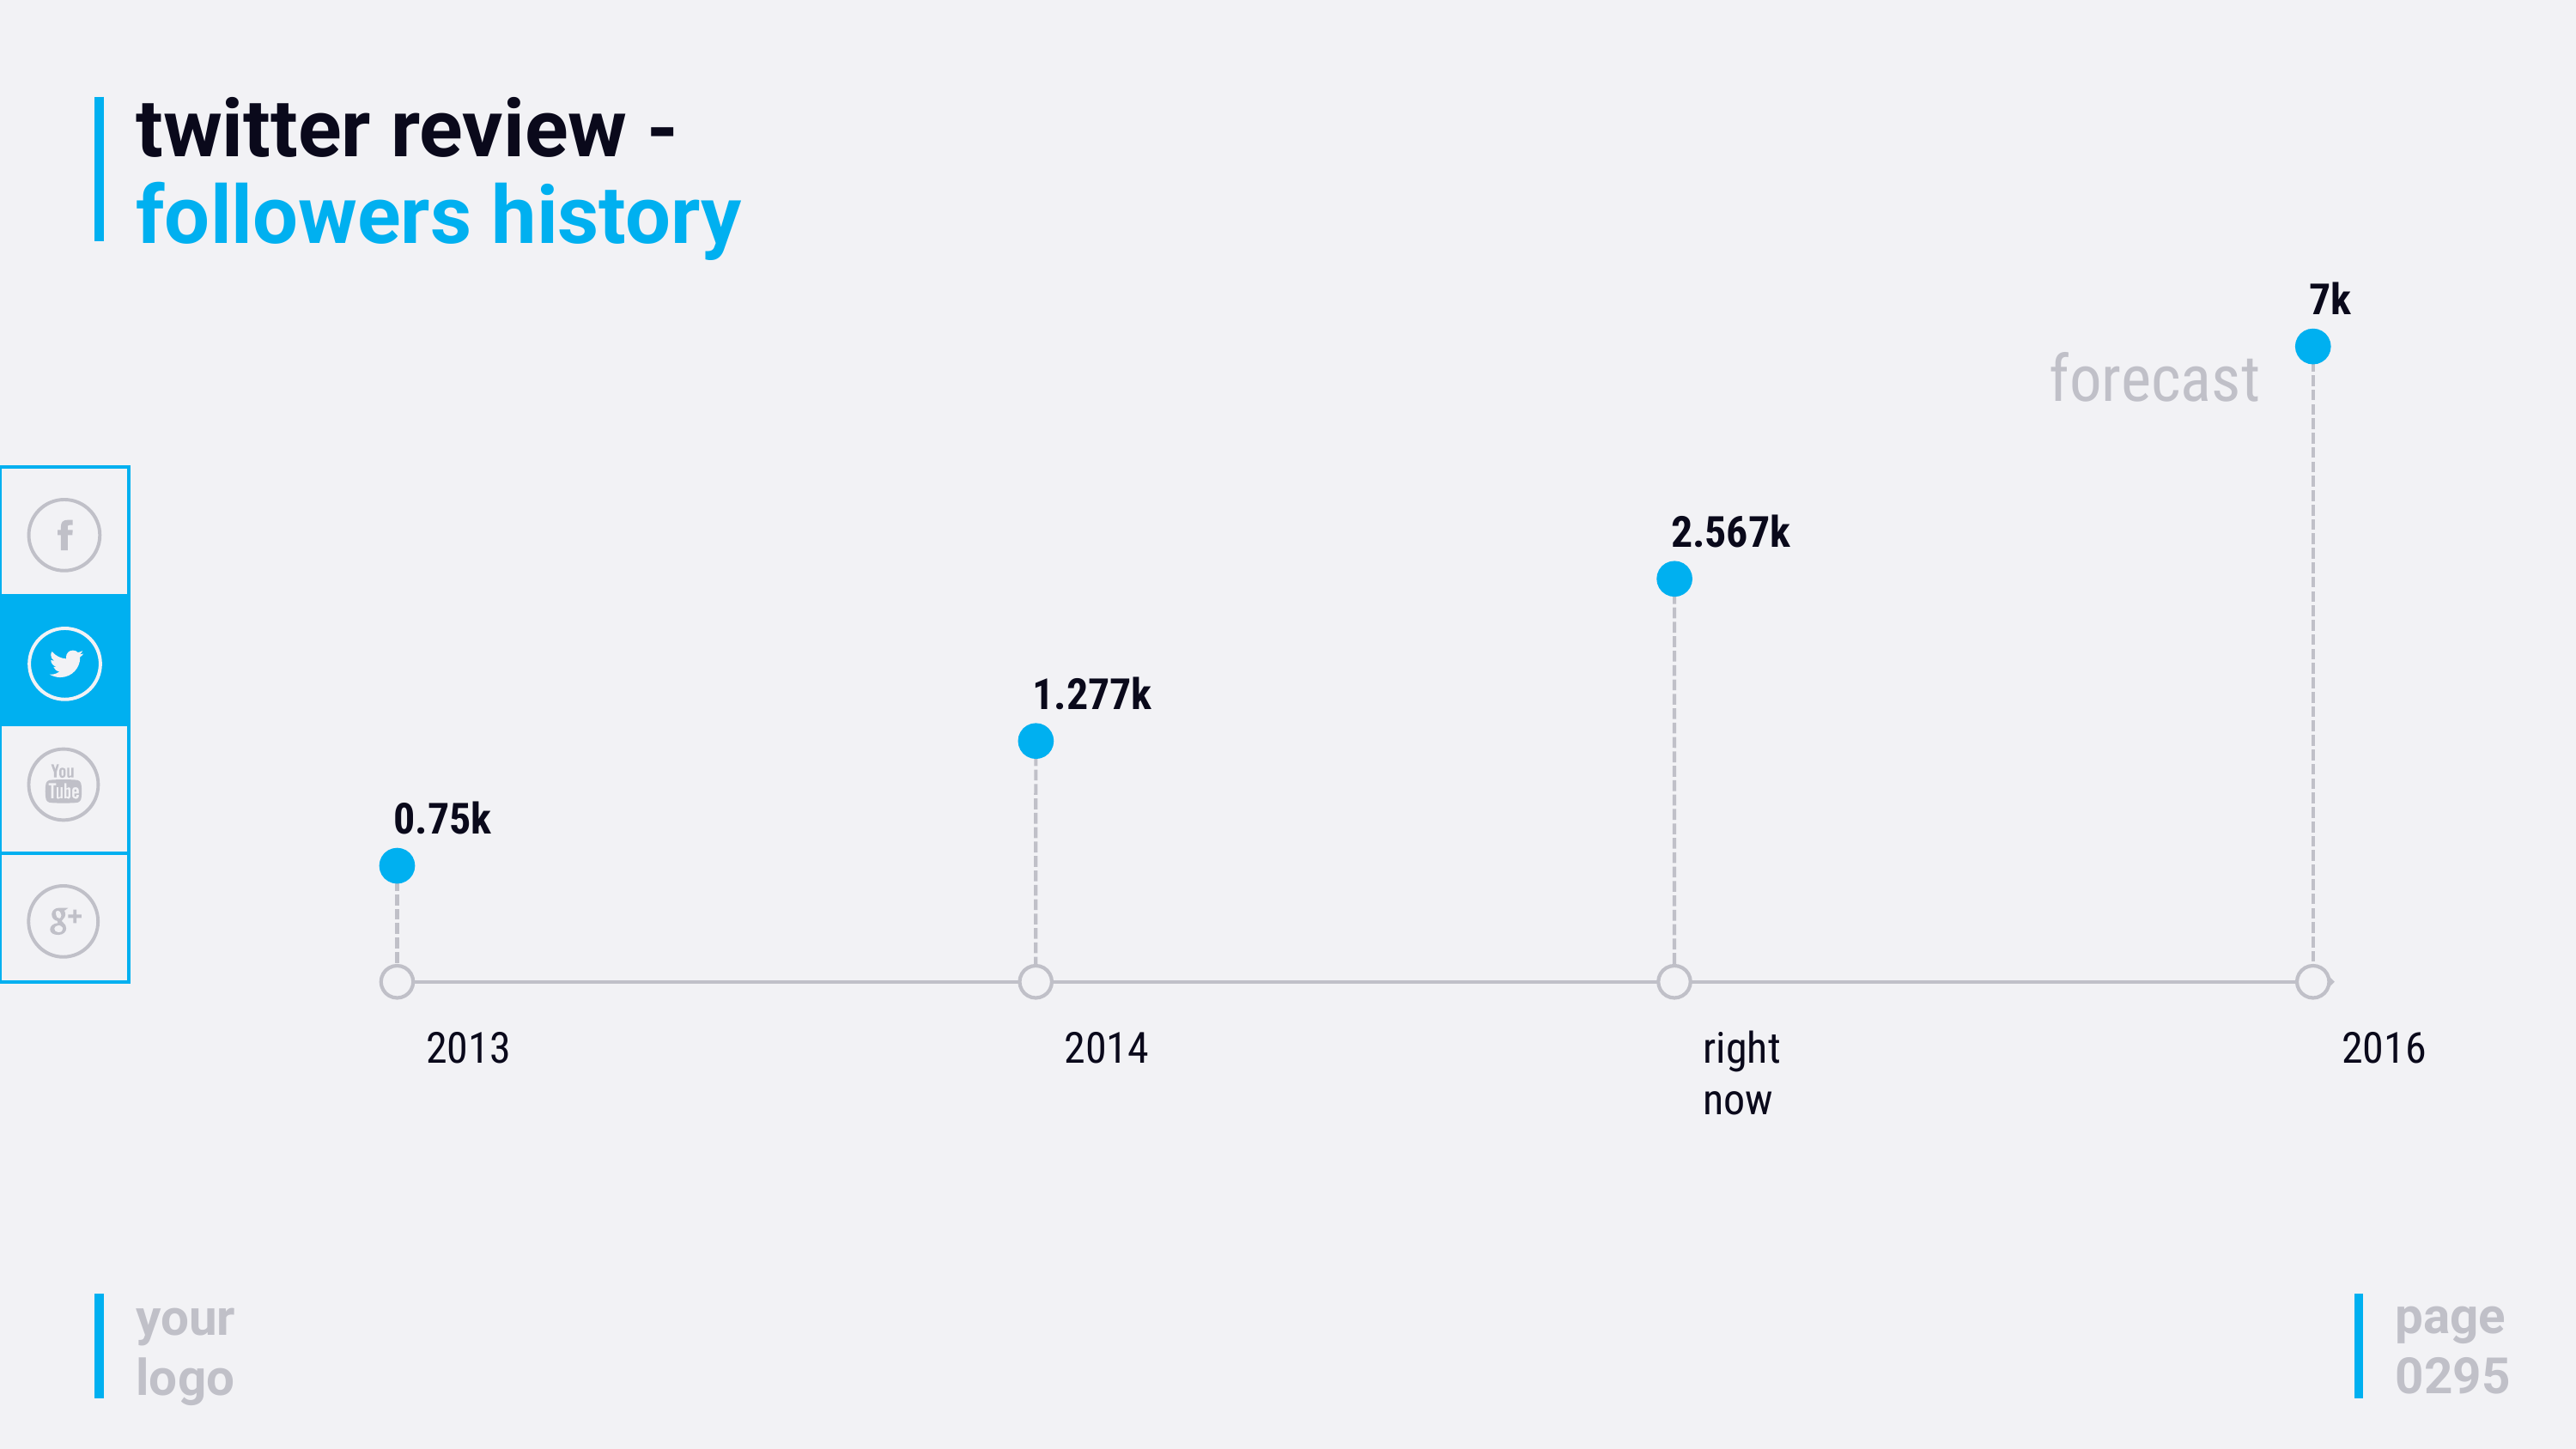

# twitter review - followers history
7k

forecast
2.567k

1.277k

0.75k

2013
2014
right now
2016

page
0295